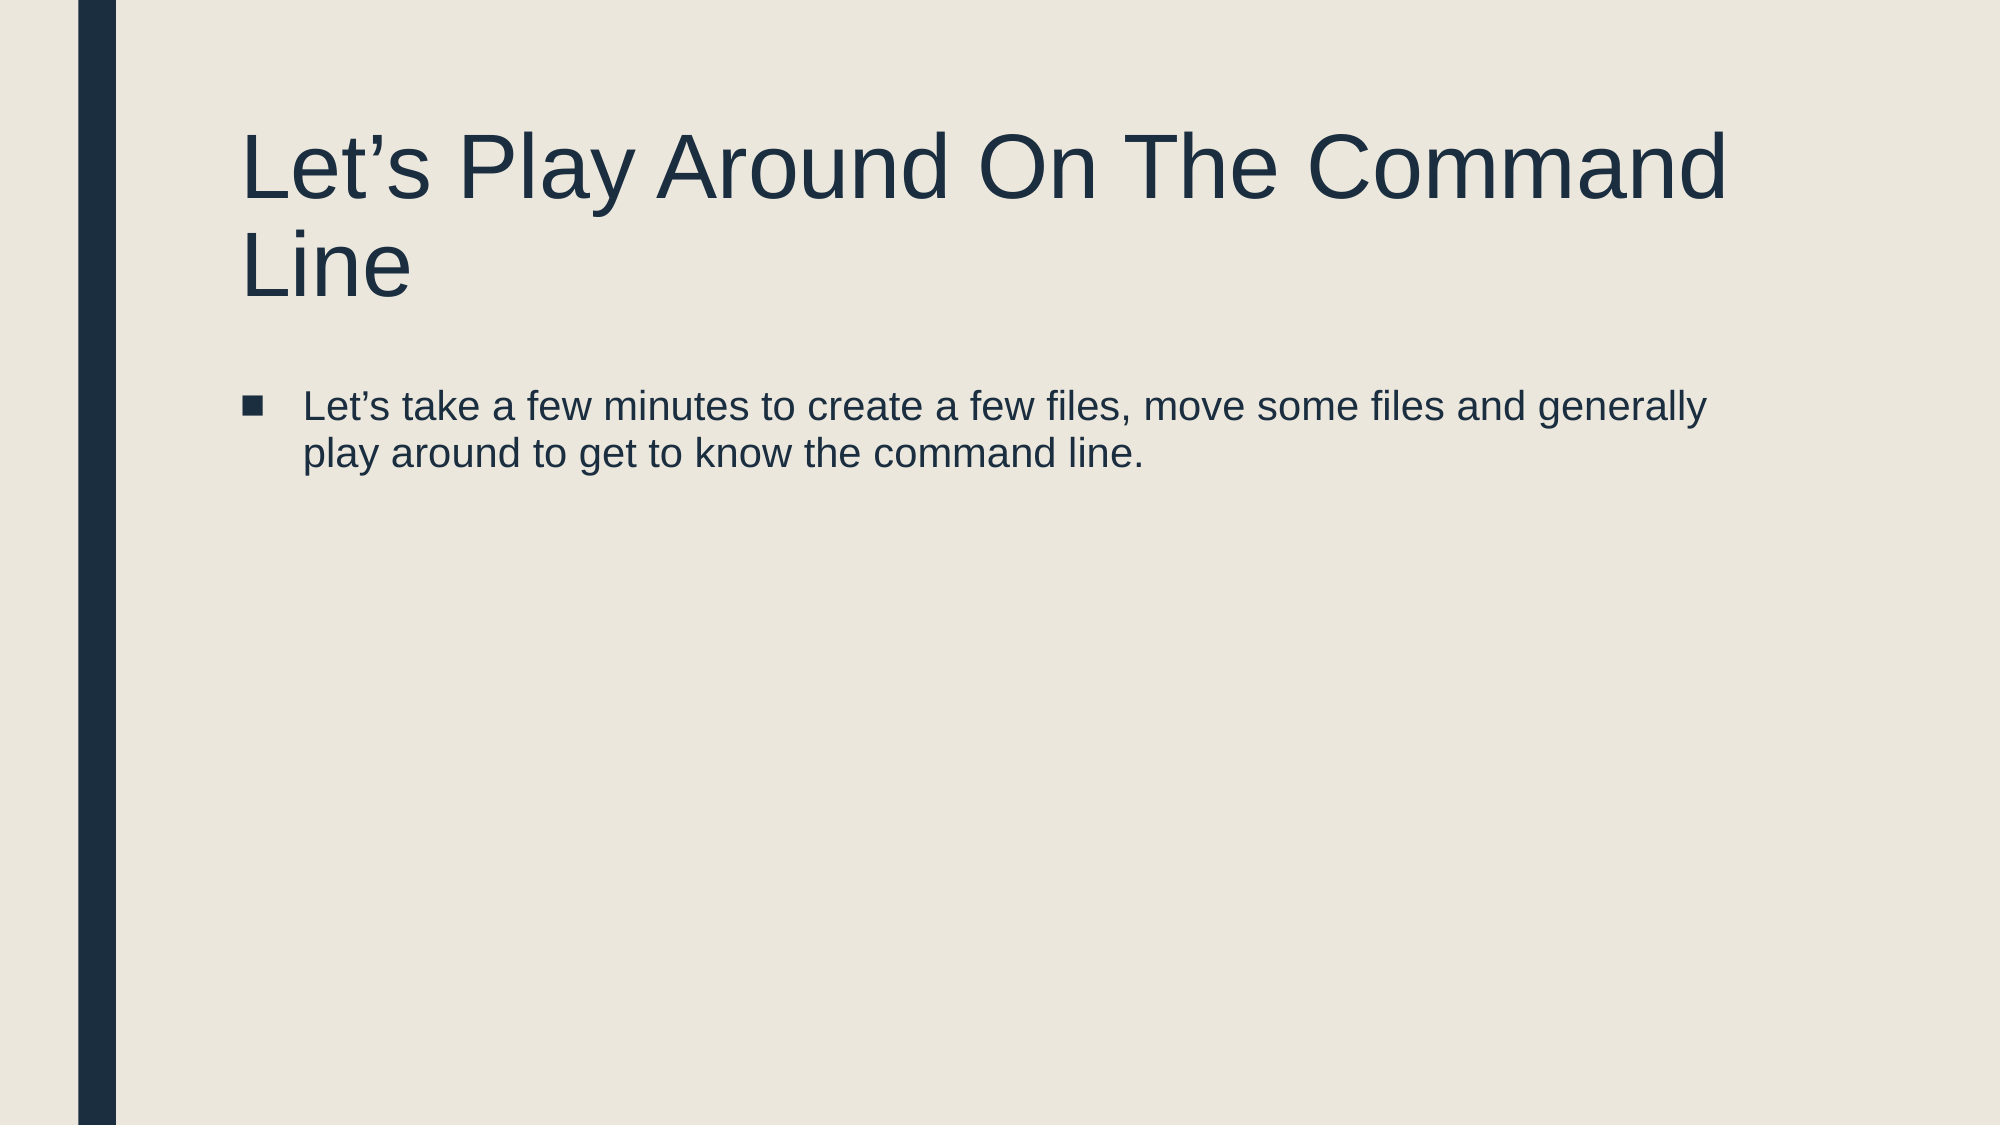

# Let’s Play Around On The Command Line
Let’s take a few minutes to create a few files, move some files and generally play around to get to know the command line.